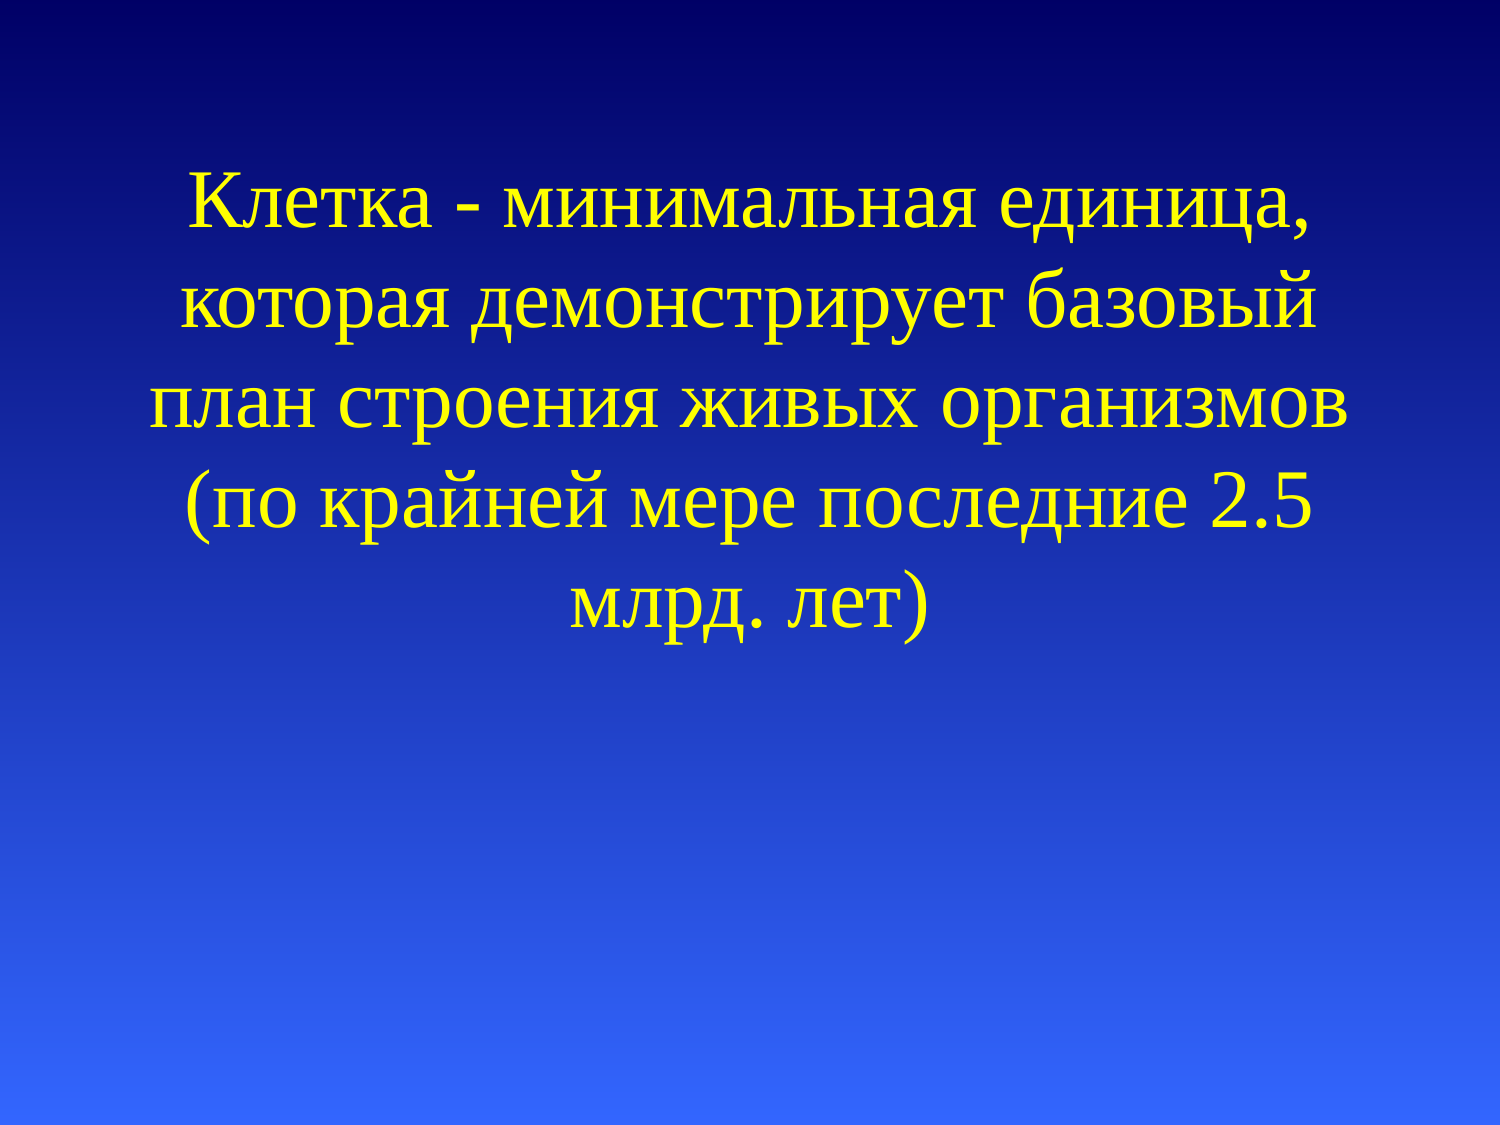

# Клетка - минимальная единица, которая демонстрирует базовый план строения живых организмов (по крайней мере последние 2.5 млрд. лет)